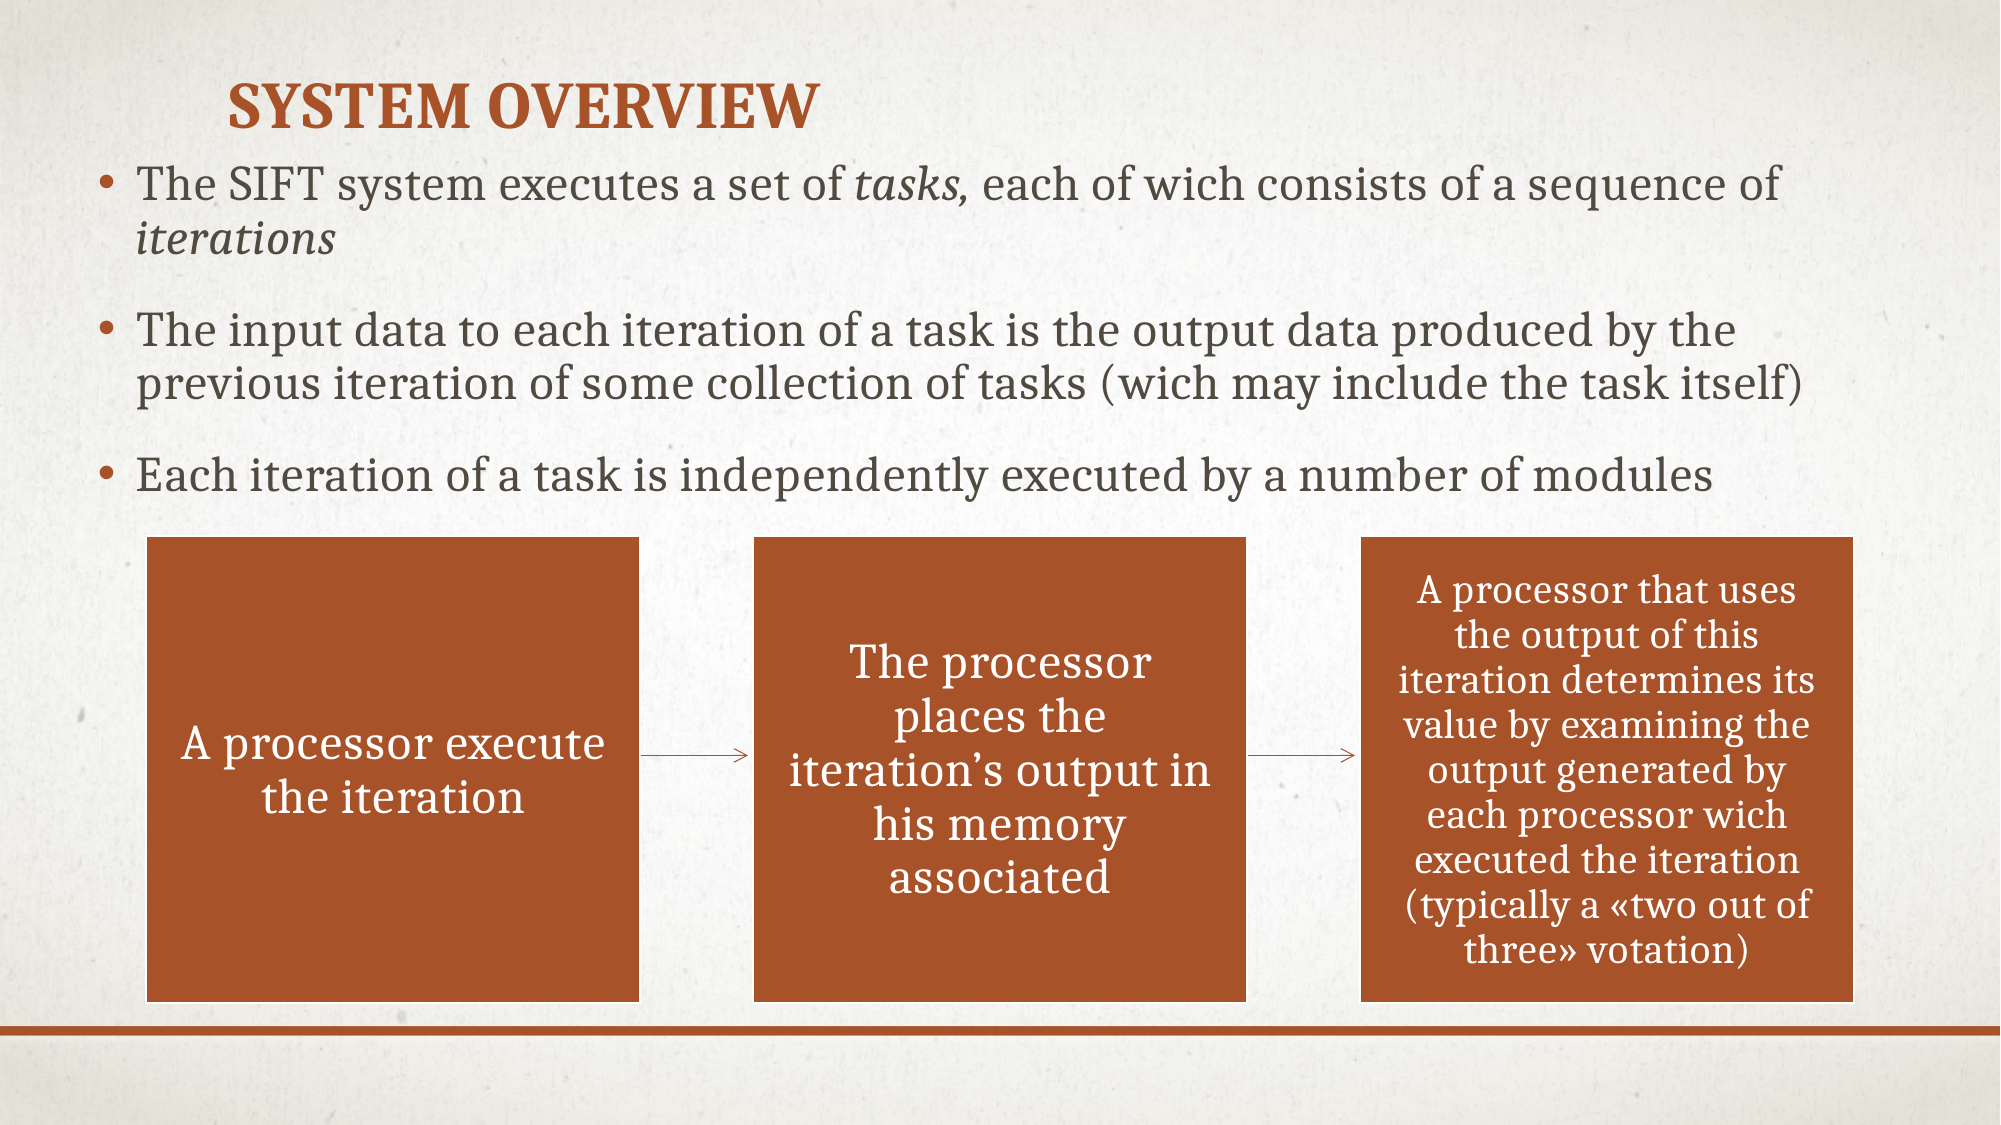

# System overview
The SIFT system executes a set of tasks, each of wich consists of a sequence of iterations
The input data to each iteration of a task is the output data produced by the previous iteration of some collection of tasks (wich may include the task itself)
Each iteration of a task is independently executed by a number of modules
A processor execute the iteration
The processor places the iteration’s output in his memory associated
A processor that uses the output of this iteration determines its value by examining the output generated by each processor wich executed the iteration (typically a «two out of three» votation)